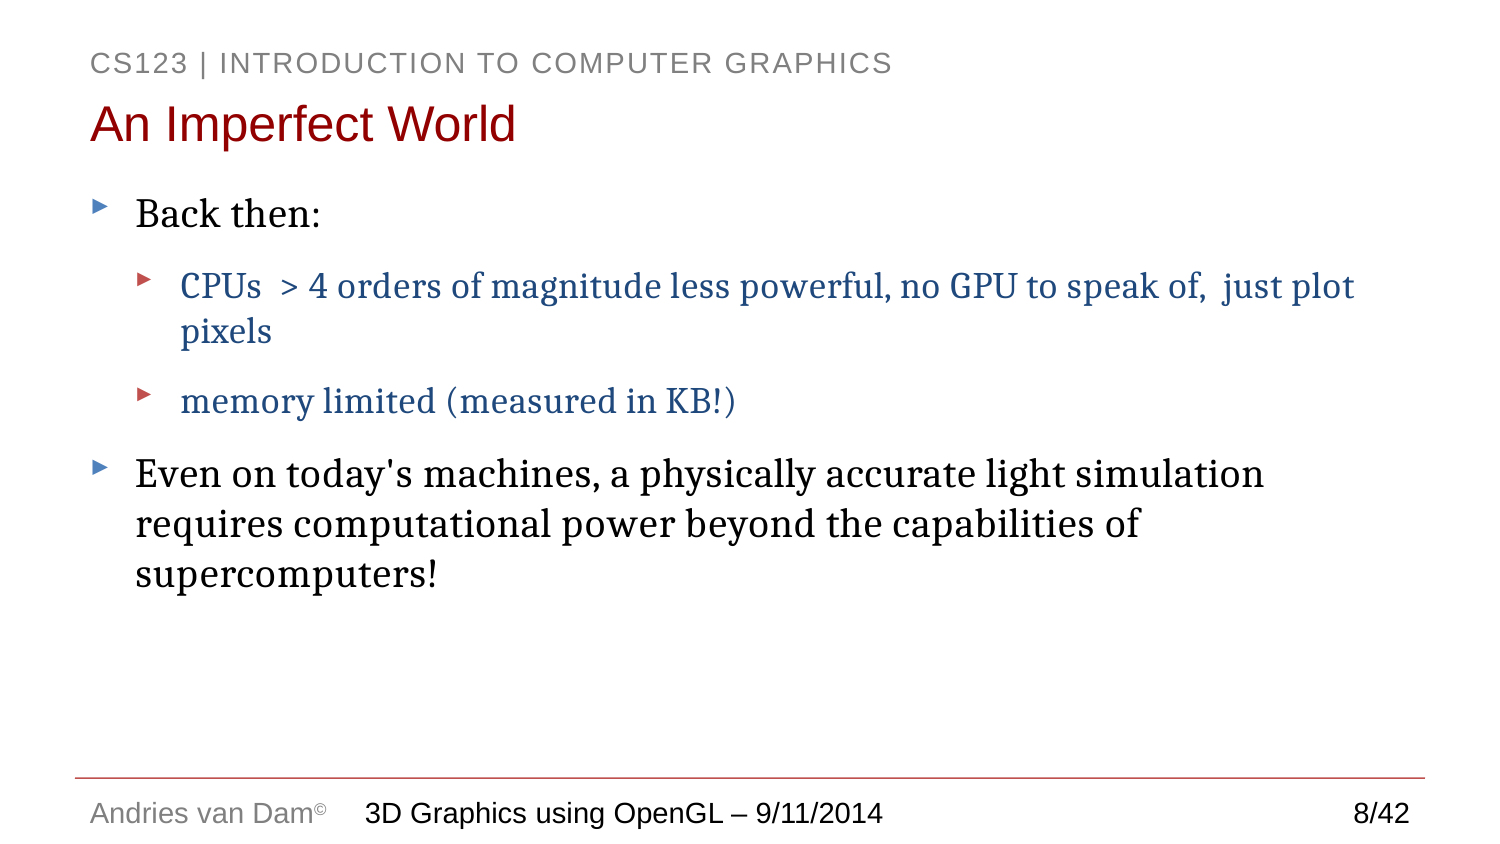

# An Imperfect World
Back then:
CPUs  > 4 orders of magnitude less powerful, no GPU to speak of,  just plot pixels
memory limited (measured in KB!)
Even on today's machines, a physically accurate light simulation requires computational power beyond the capabilities of supercomputers!

3D Graphics using OpenGL – 9/11/2014